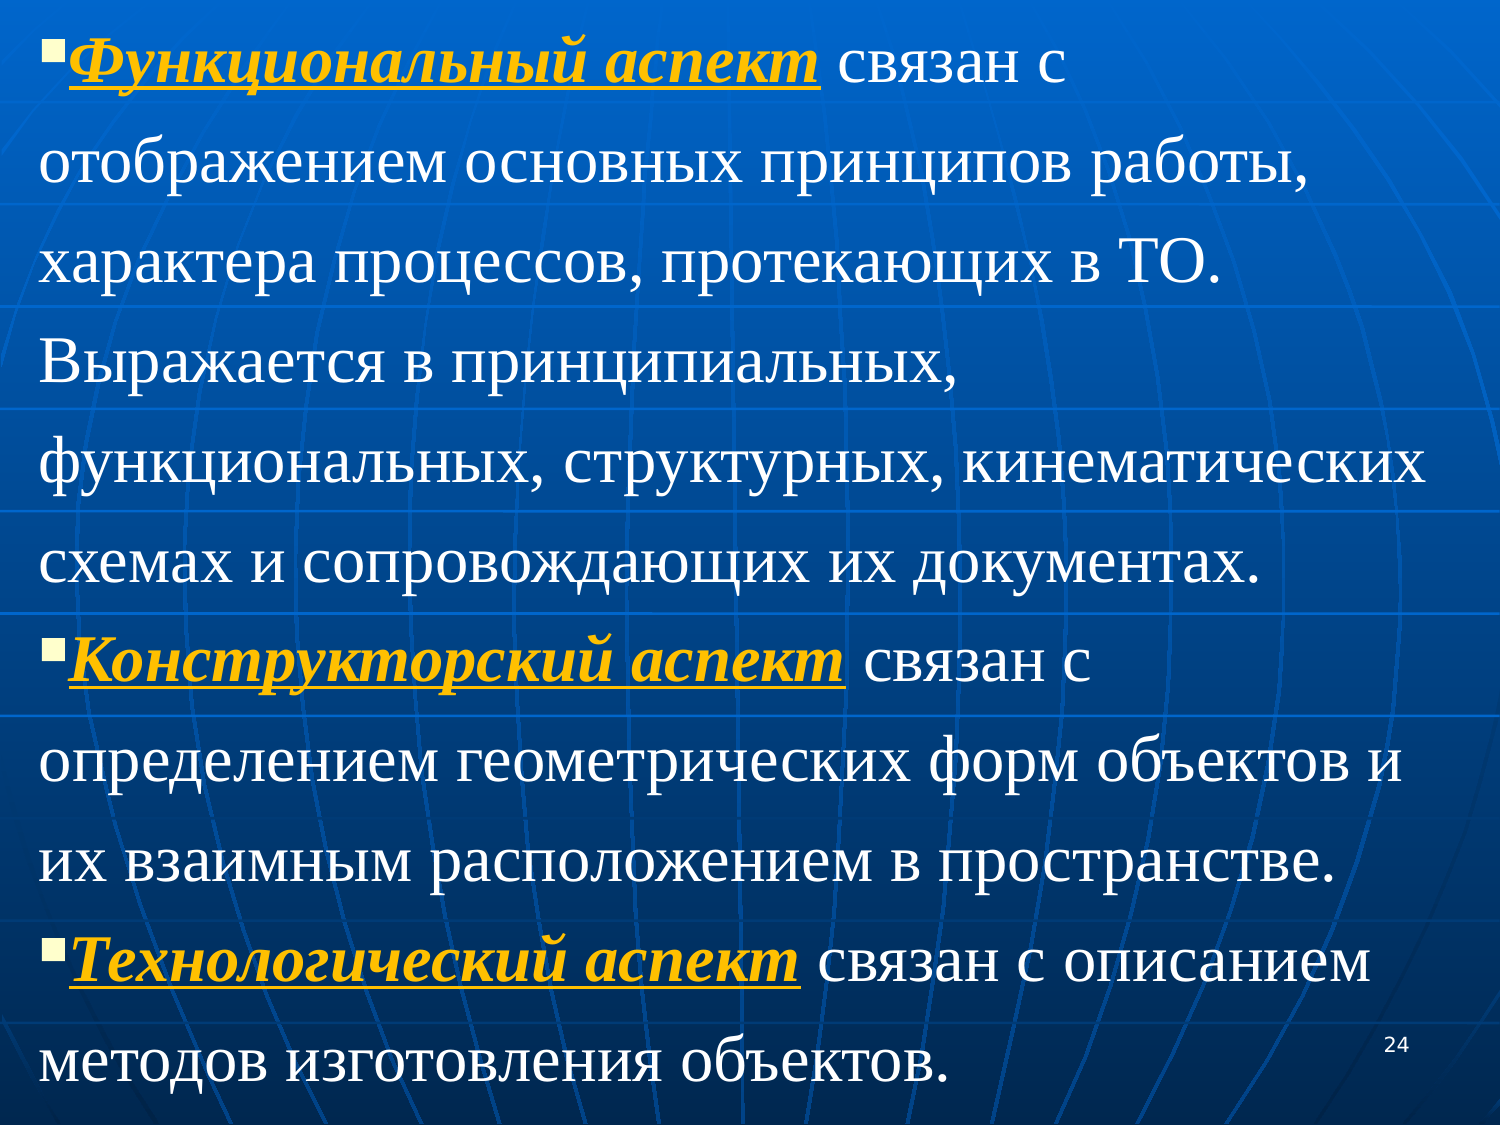

Функциональный аспект связан с отображением основных принципов работы, характера процессов, протекающих в ТО. Выражается в принципиальных, функциональных, структурных, кинематических схемах и сопровождающих их документах.
Конструкторский аспект связан с определением геометрических форм объектов и их взаимным расположением в пространстве.
Технологический аспект связан с описанием методов изготовления объектов.

24